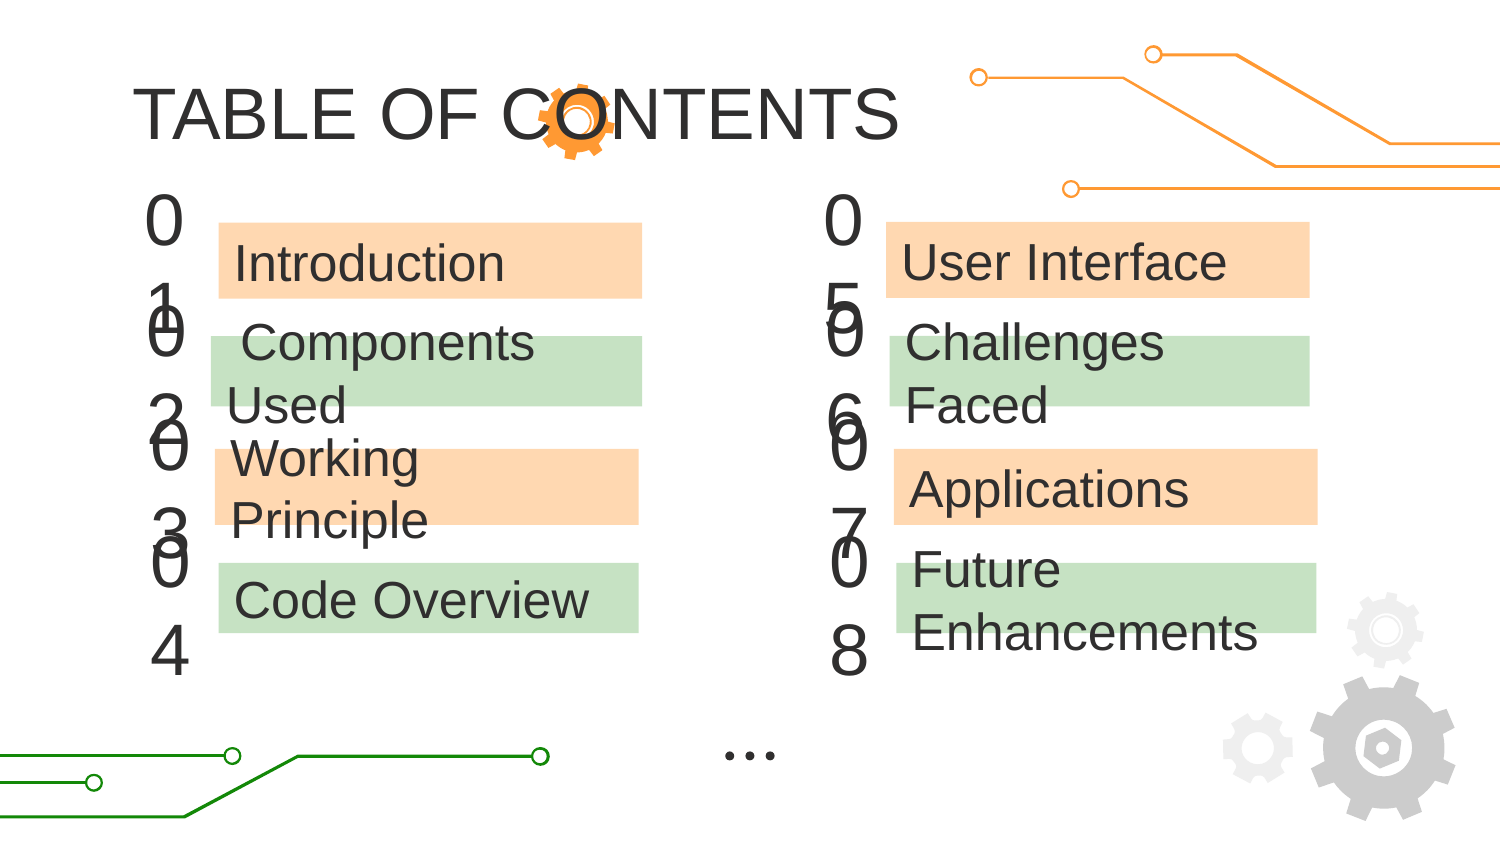

TABLE OF CONTENTS

# 01
05
User Interface
Introduction
02
06
 Components Used
Challenges Faced
03
07
Working Principle
Applications
04
08
Code Overview
Future Enhancements